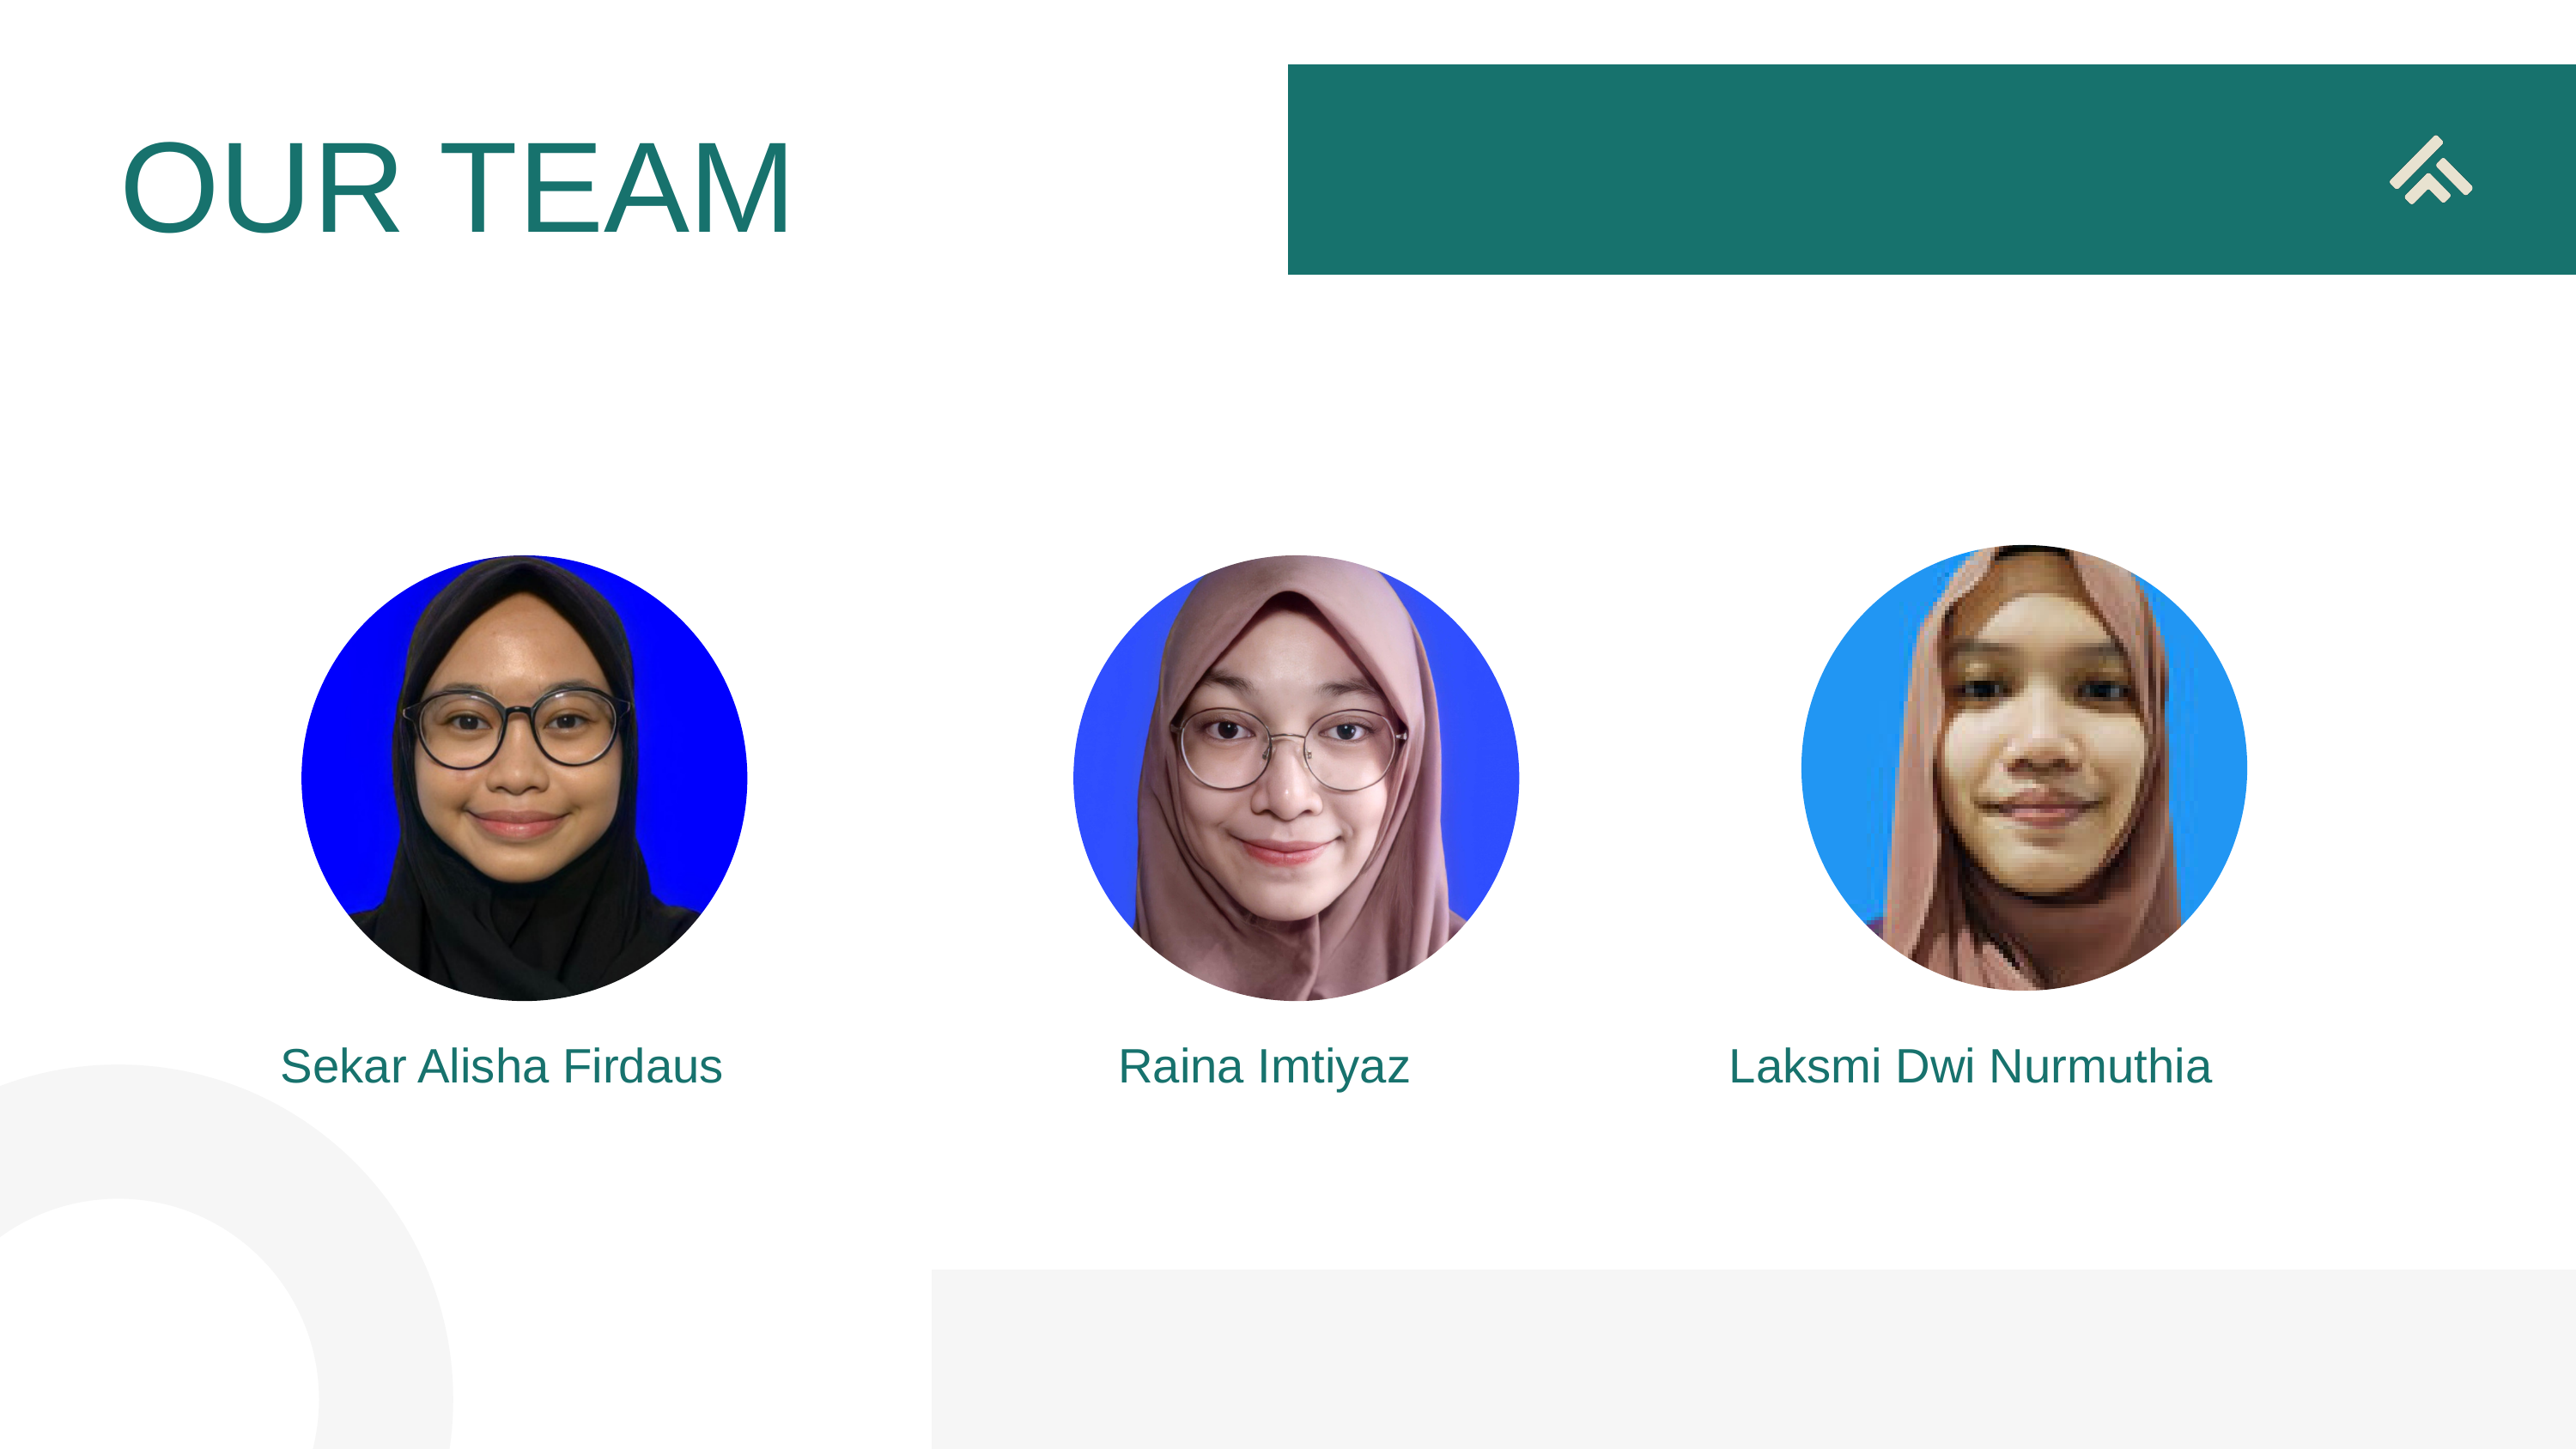

OUR TEAM

Sekar Alisha Firdaus
Raina Imtiyaz
Laksmi Dwi Nurmuthia